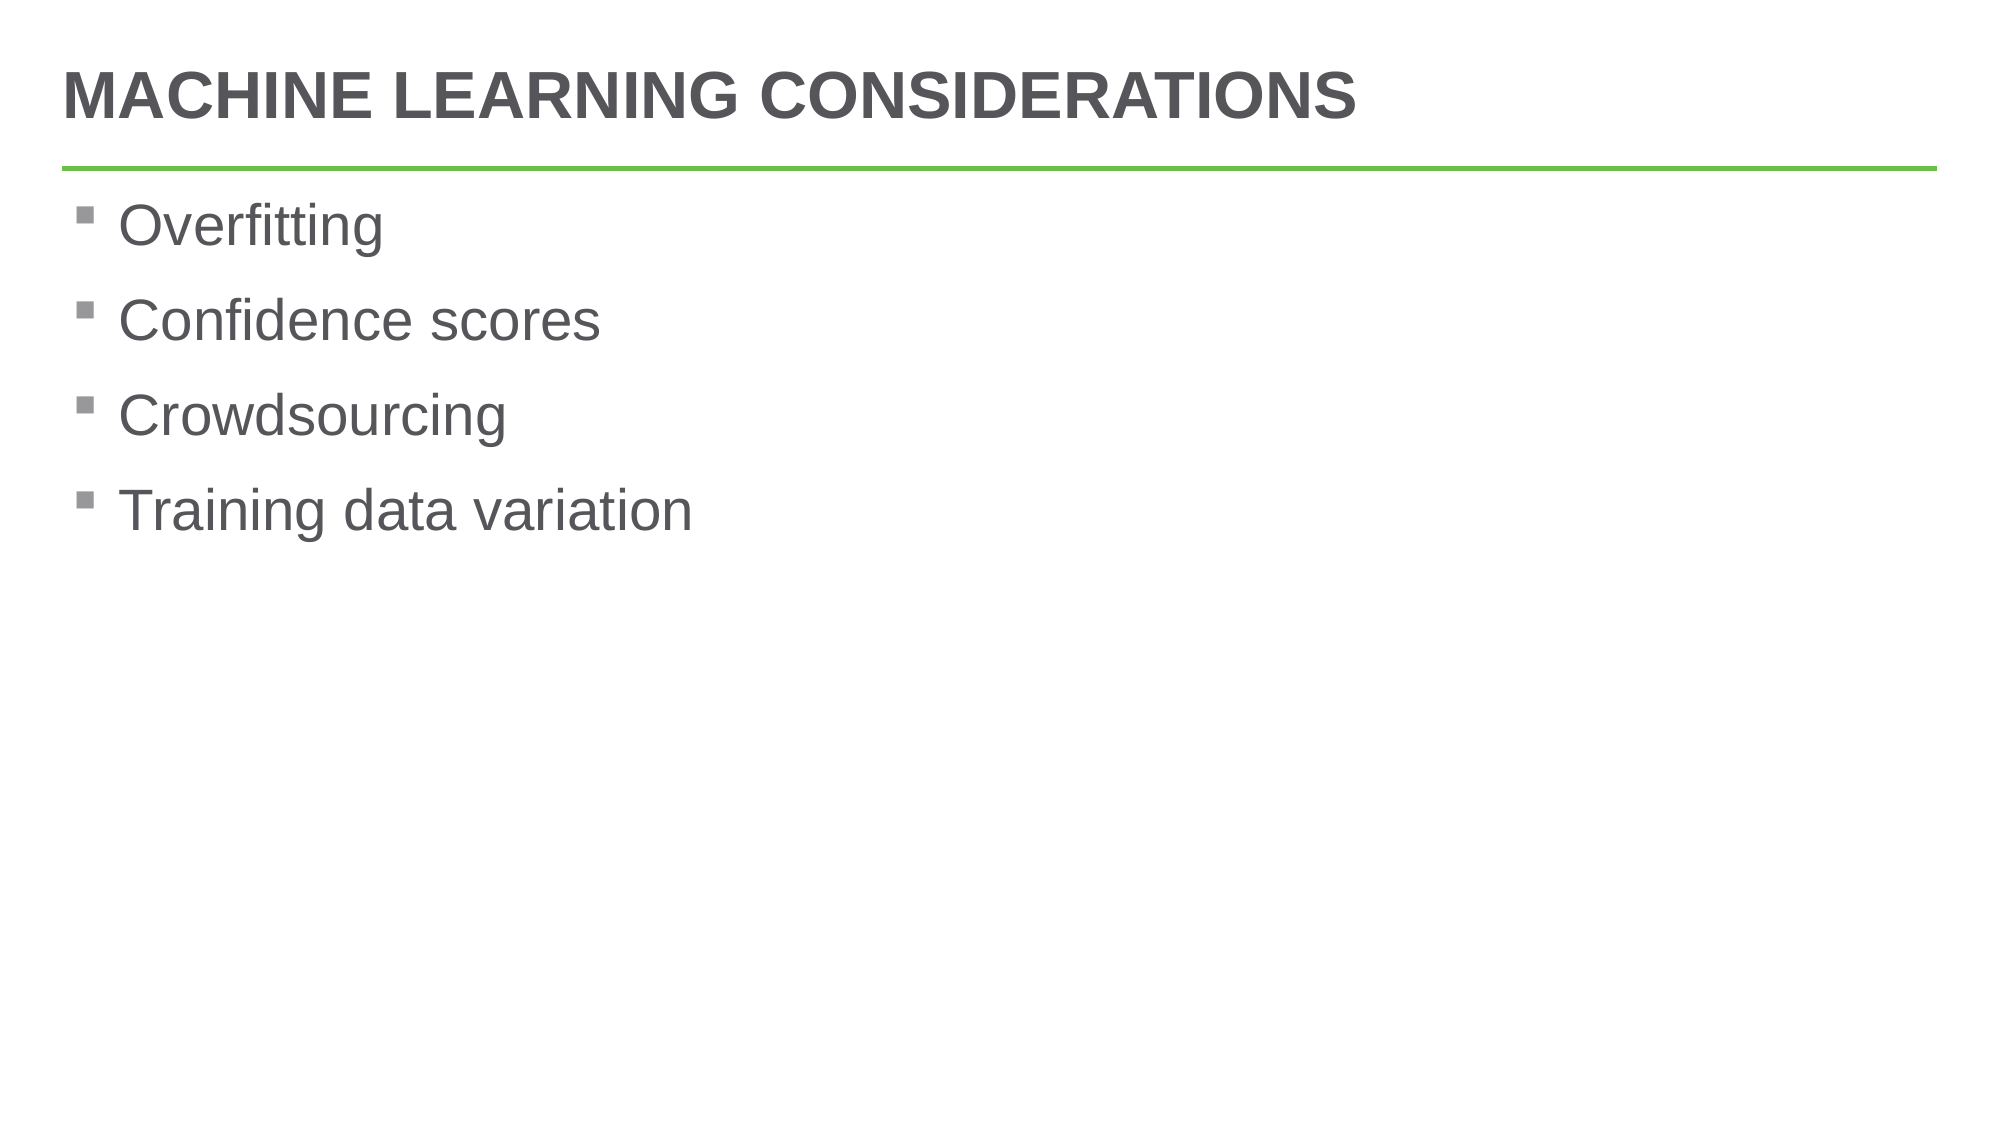

# Machine Learning Considerations
Overfitting
Confidence scores
Crowdsourcing
Training data variation